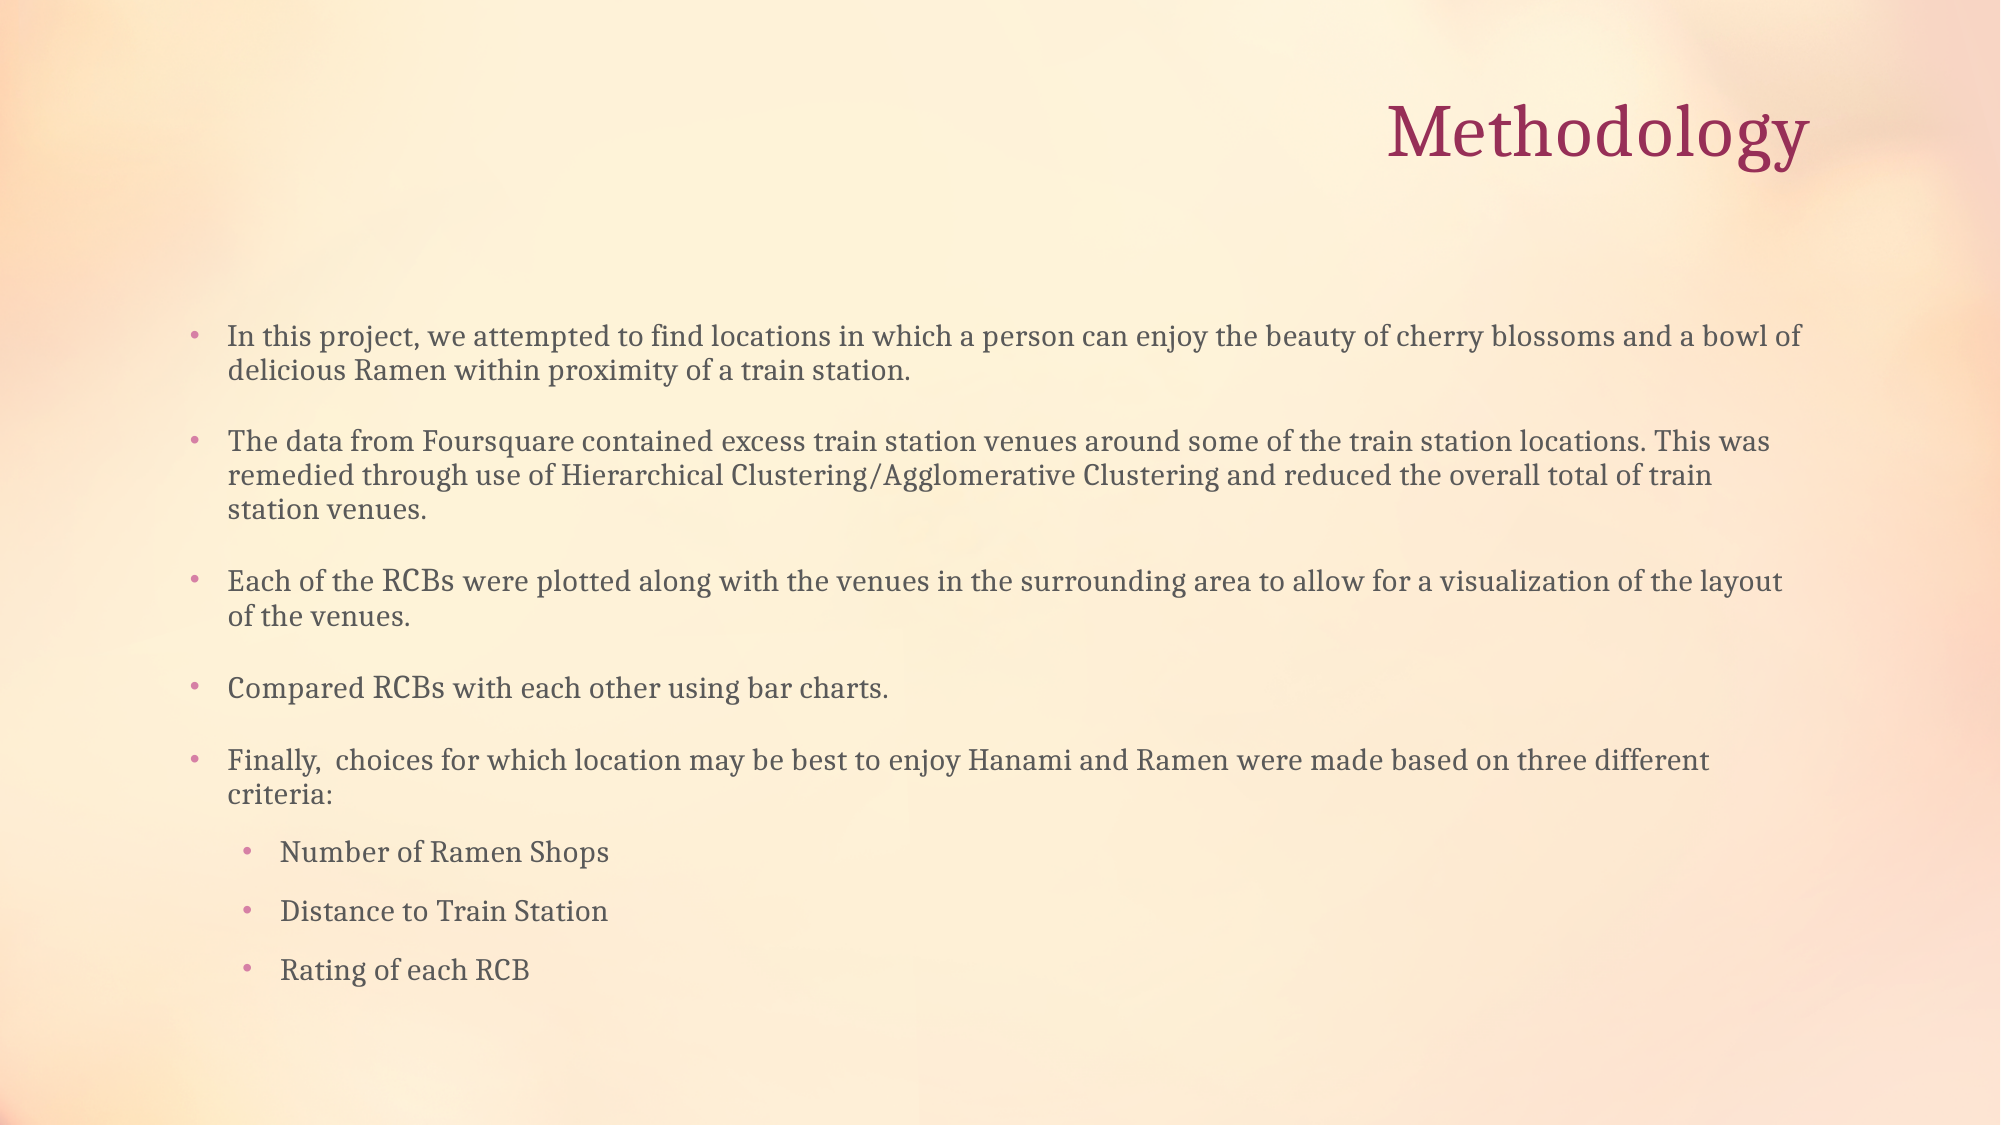

# Methodology
In this project, we attempted to find locations in which a person can enjoy the beauty of cherry blossoms and a bowl of delicious Ramen within proximity of a train station.
The data from Foursquare contained excess train station venues around some of the train station locations. This was remedied through use of Hierarchical Clustering/Agglomerative Clustering and reduced the overall total of train station venues.
Each of the RCBs were plotted along with the venues in the surrounding area to allow for a visualization of the layout of the venues.
Compared RCBs with each other using bar charts.
Finally,  choices for which location may be best to enjoy Hanami and Ramen were made based on three different criteria:
Number of Ramen Shops
Distance to Train Station
Rating of each RCB